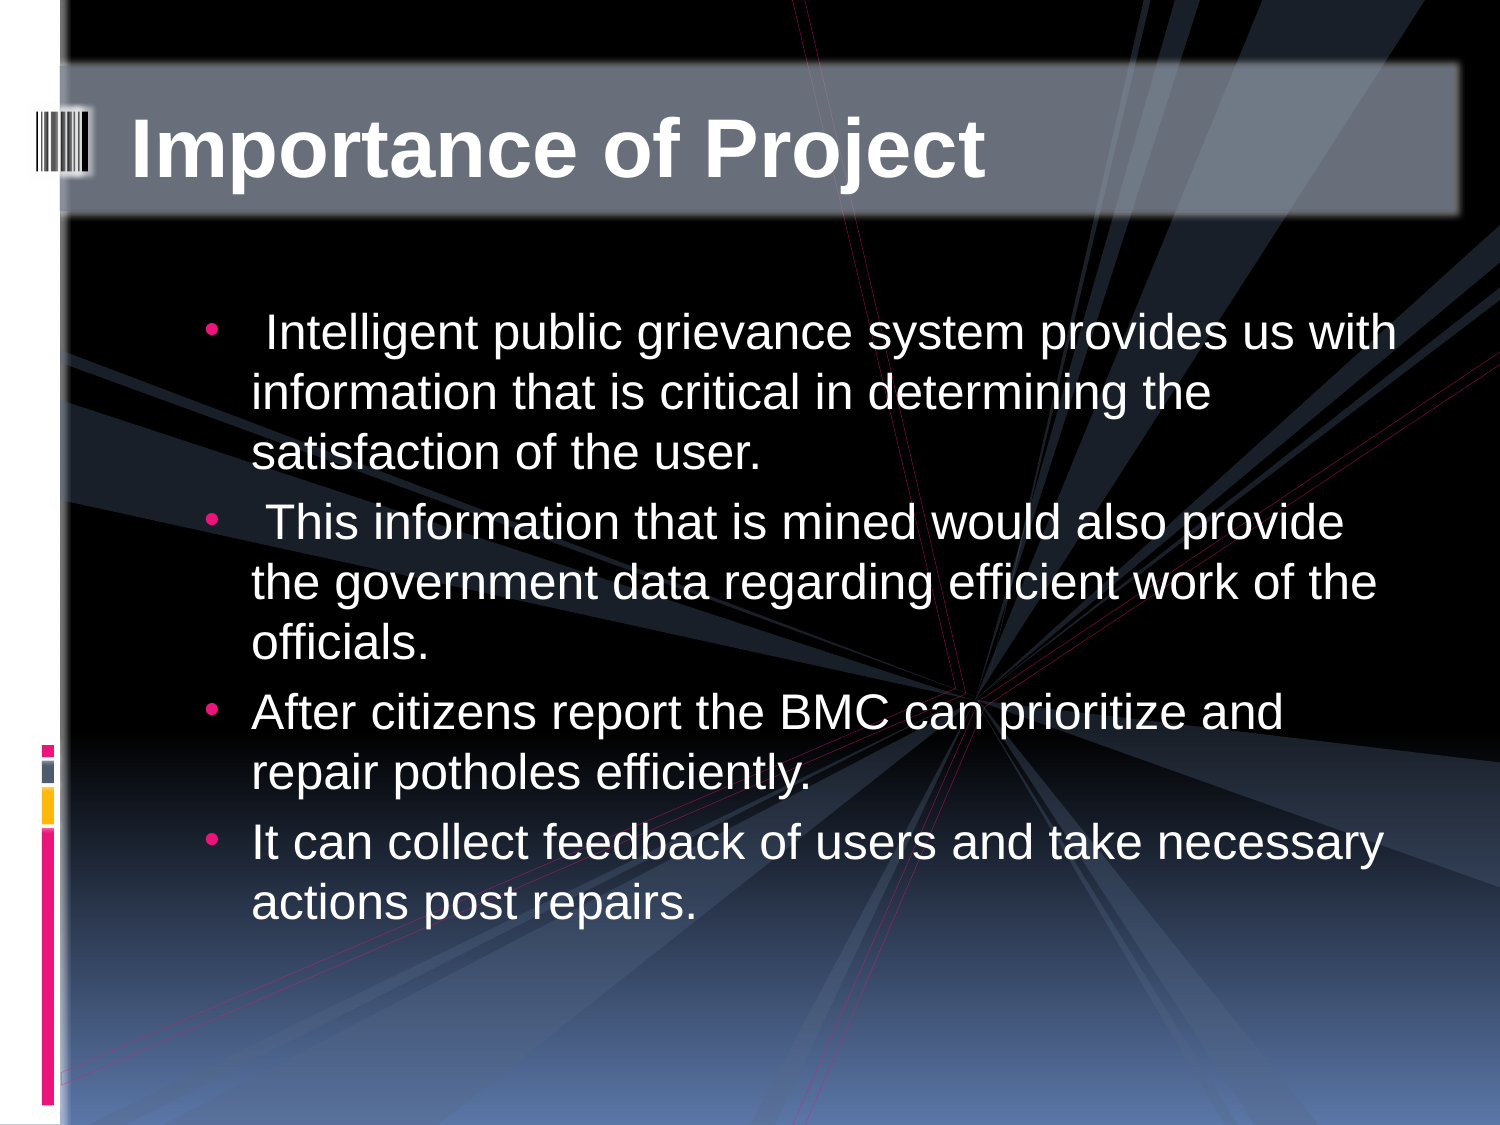

# Importance of Project

 Intelligent public grievance system provides us with information that is critical in determining the satisfaction of the user.
 This information that is mined would also provide the government data regarding efficient work of the officials.
After citizens report the BMC can prioritize and repair potholes efficiently.
It can collect feedback of users and take necessary actions post repairs.